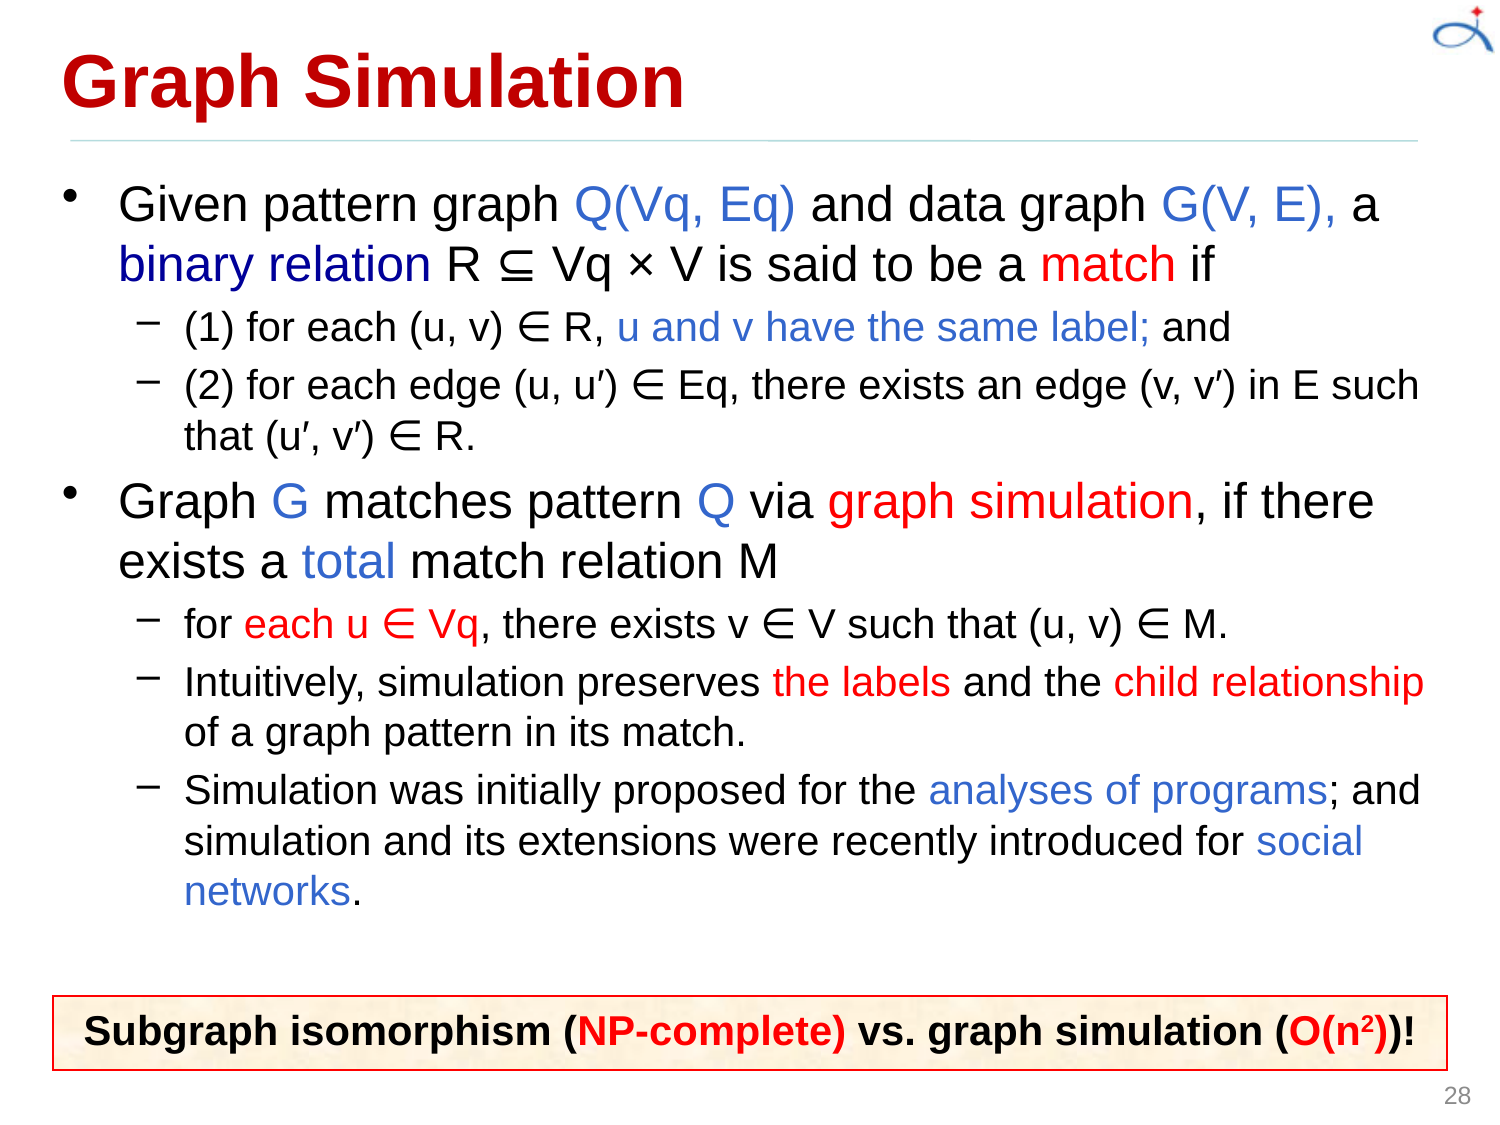

# Graph Simulation
Given pattern graph Q(Vq, Eq) and data graph G(V, E), a binary relation R ⊆ Vq × V is said to be a match if
(1) for each (u, v) ∈ R, u and v have the same label; and
(2) for each edge (u, u′) ∈ Eq, there exists an edge (v, v′) in E such that (u′, v′) ∈ R.
Graph G matches pattern Q via graph simulation, if there exists a total match relation M
for each u ∈ Vq, there exists v ∈ V such that (u, v) ∈ M.
Intuitively, simulation preserves the labels and the child relationship of a graph pattern in its match.
Simulation was initially proposed for the analyses of programs; and simulation and its extensions were recently introduced for social networks.
Subgraph isomorphism (NP-complete) vs. graph simulation (O(n2))!
28